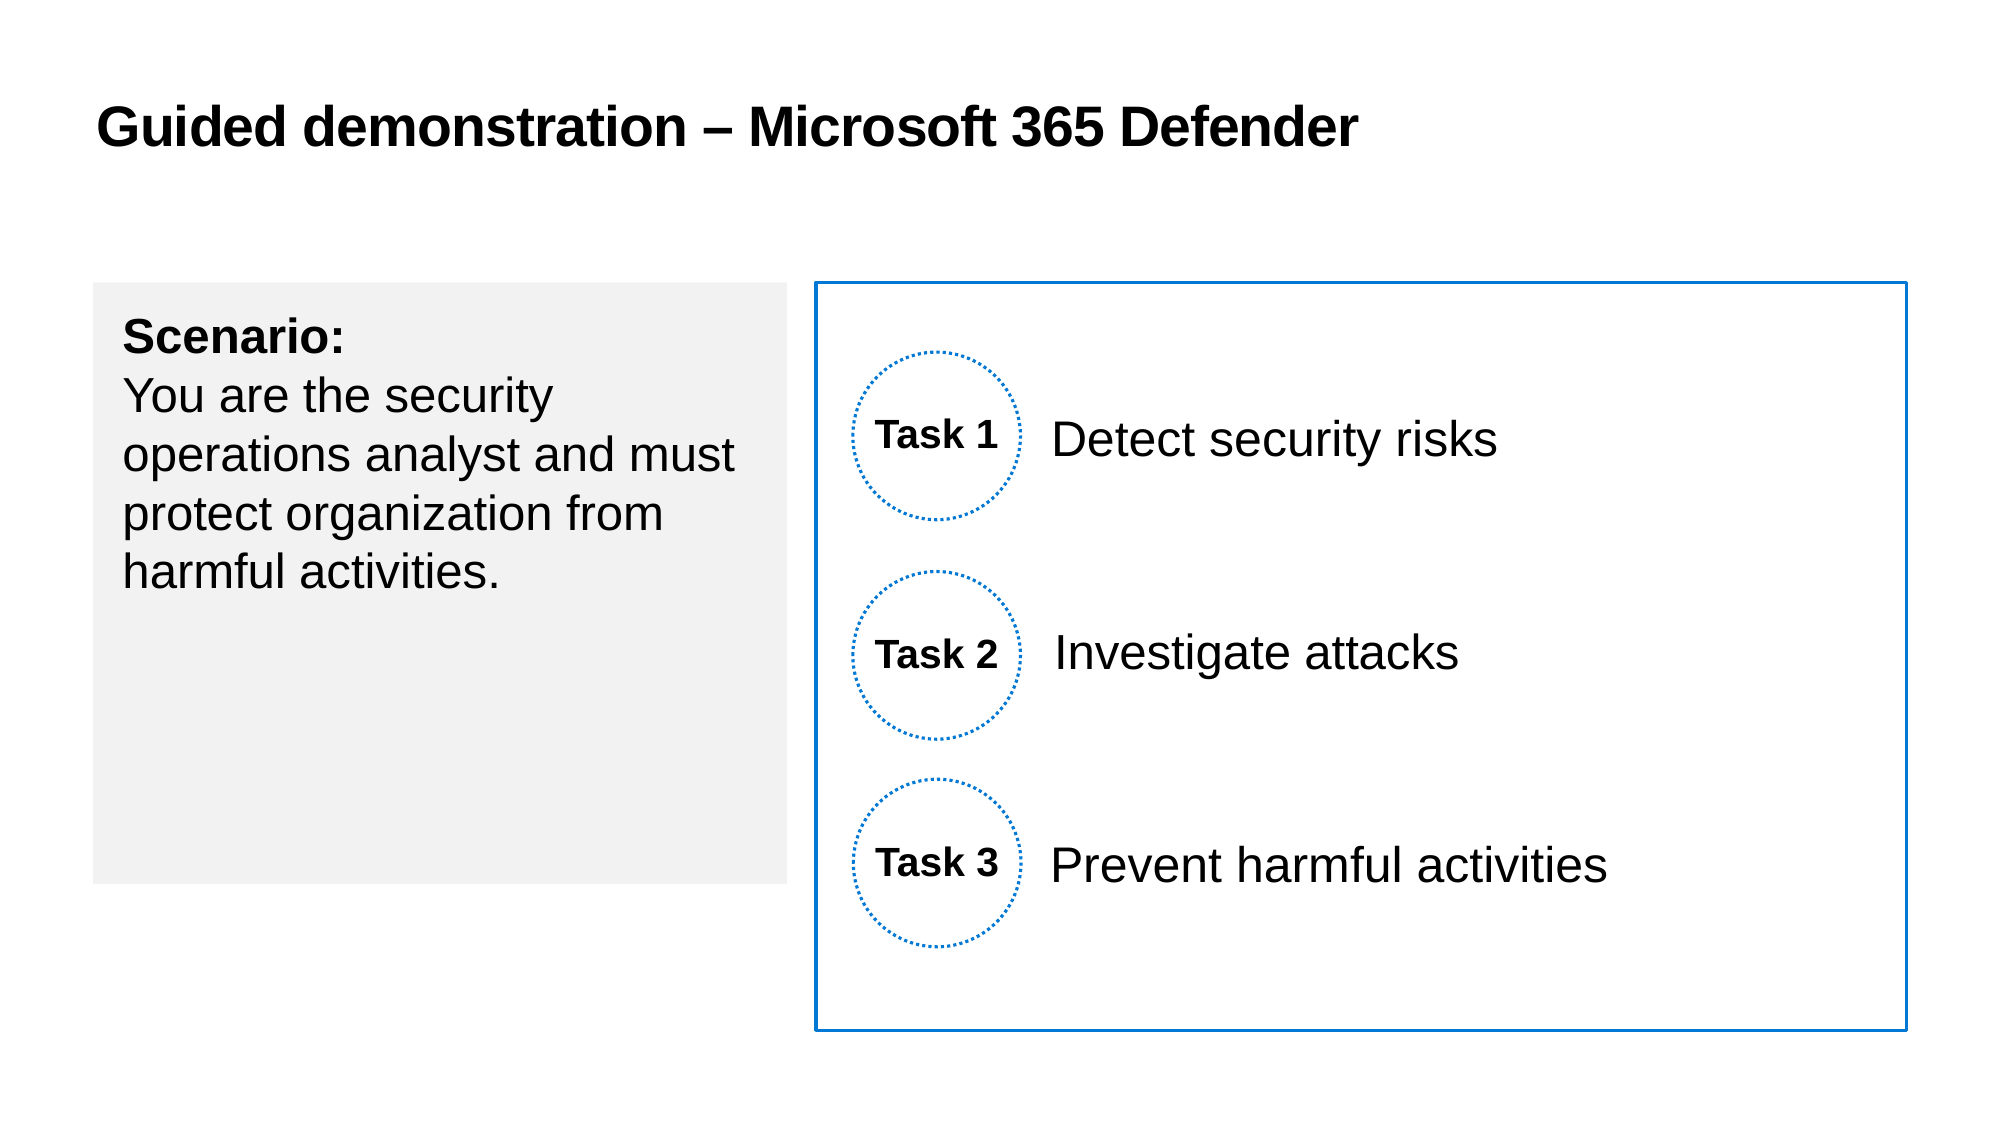

# Guided demonstration – Microsoft 365 Defender
Scenario:
You are the security operations analyst and must protect organization from harmful activities.

Task 1
Detect security risks
Task 2
Investigate attacks
Task 3
Prevent harmful activities